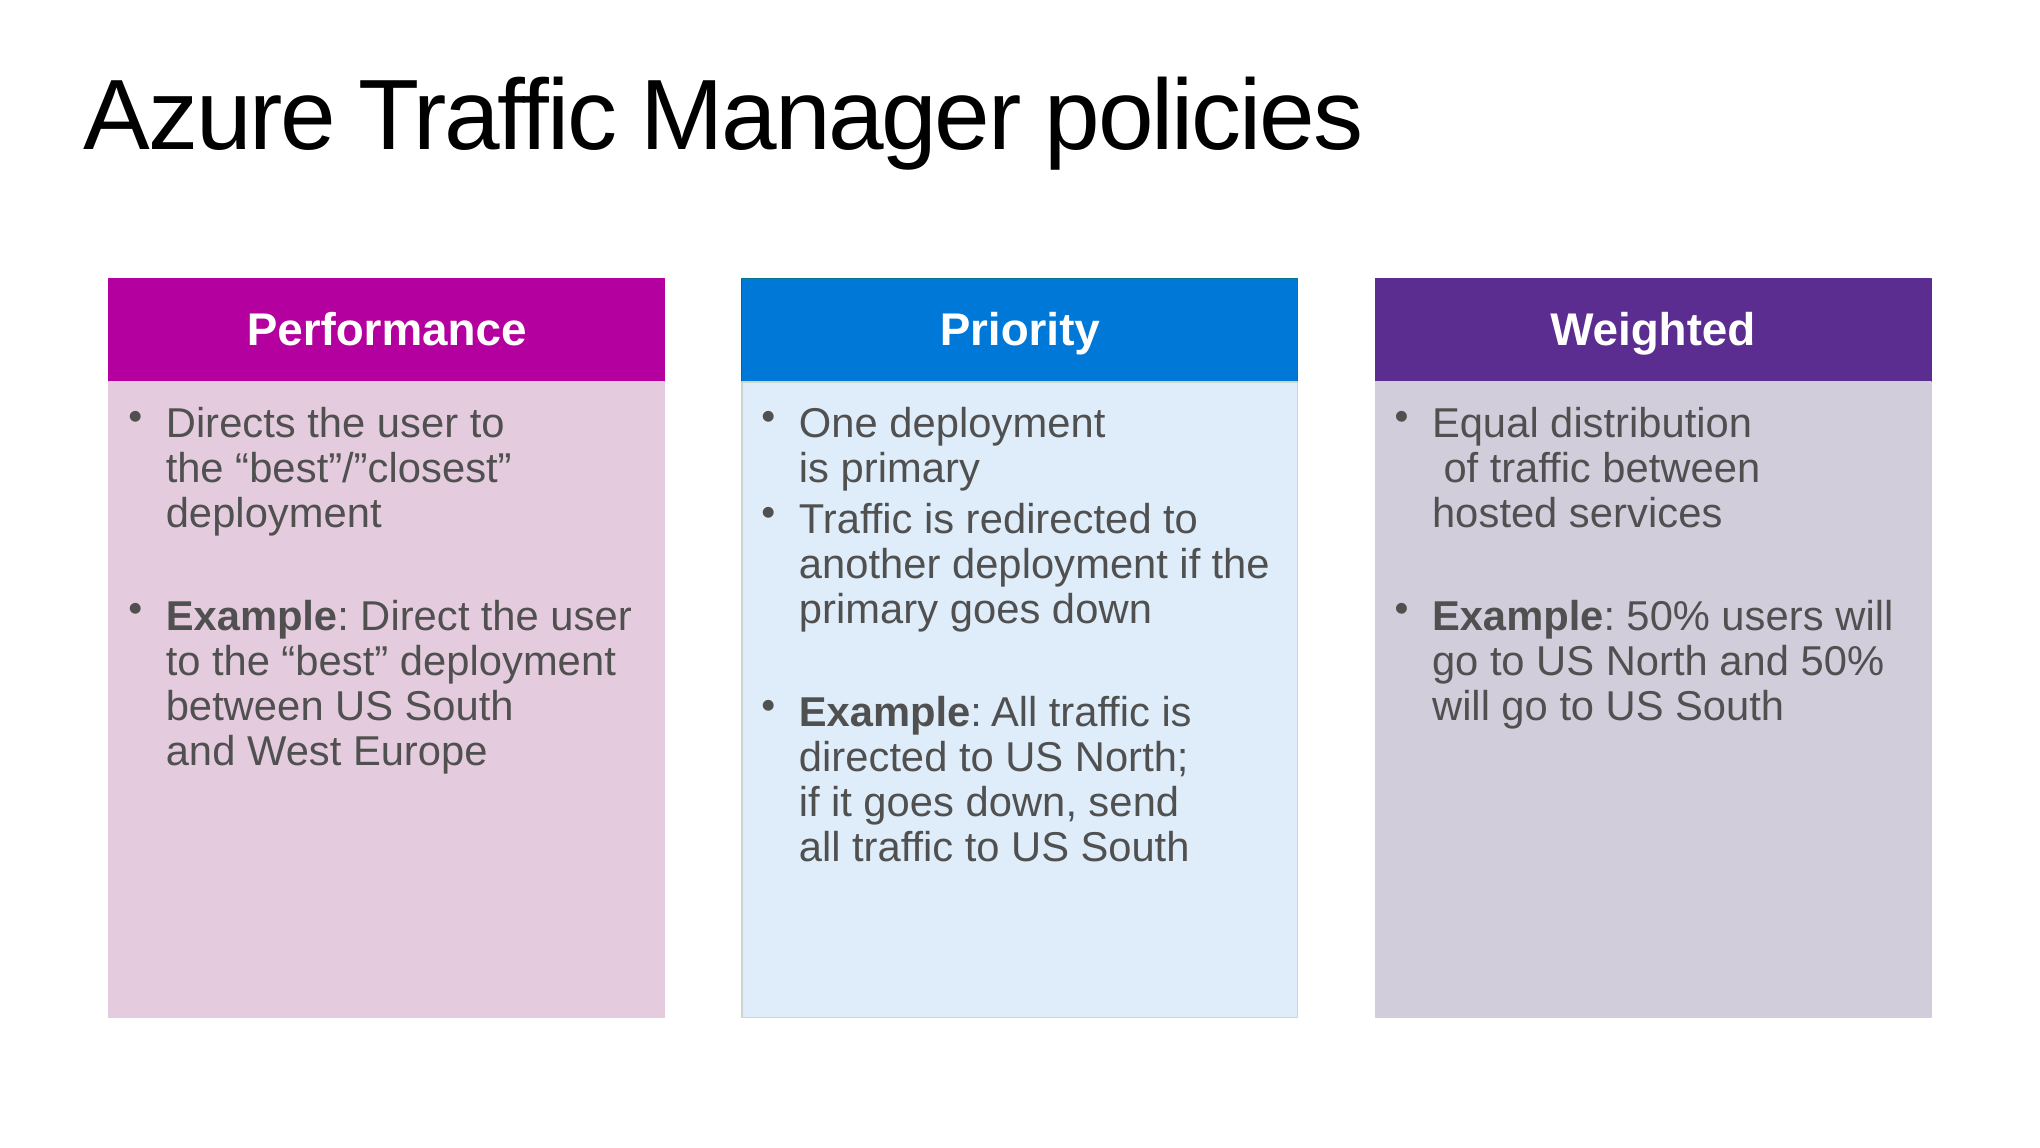

# Azure Traffic Manager policies

Performance

Priority

Weighted

Directs the user to          the “best”/”closest” deployment

Example: Direct the user to the “best” deployment between US South          and West Europe

One deployment             is primary
Traffic is redirected to another deployment if the primary goes down

Example: All traffic is directed to US North;      if it goes down, send       all traffic to US South

Equal distribution               of traffic between     hosted services

Example: 50% users will go to US North and 50% will go to US South